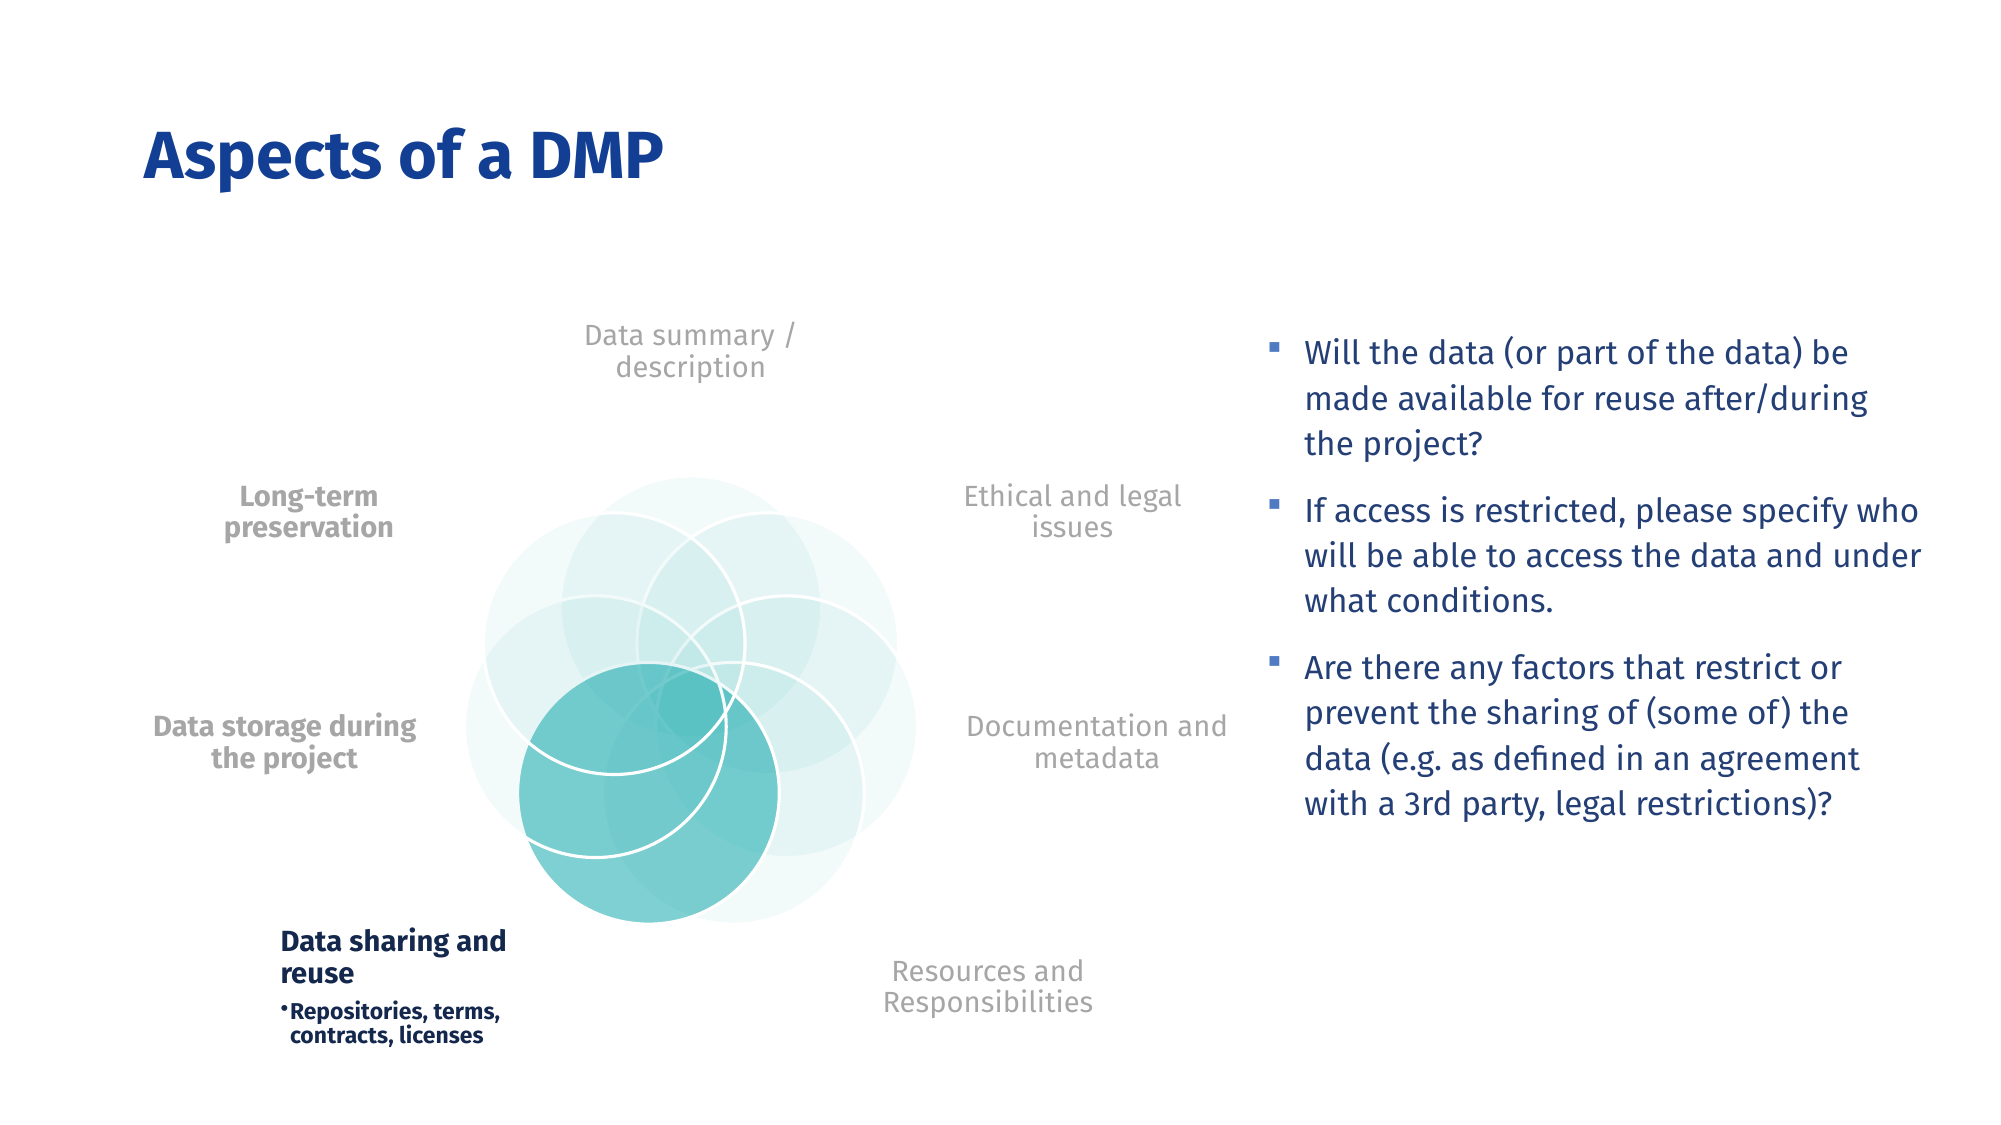

# Aspects of a DMP
Data summary / description
Ethical and legal issues
Documentation and metadata
Resources and Responsibilities
Data sharing and reuse
Repositories, terms, contracts, licenses
Data storage during the project
Long-term preservation
Will the data (or part of the data) be made available for reuse after/during the project?
If access is restricted, please specify who will be able to access the data and under what conditions.
Are there any factors that restrict or prevent the sharing of (some of) the data (e.g. as defined in an agreement with a 3rd party, legal restrictions)?